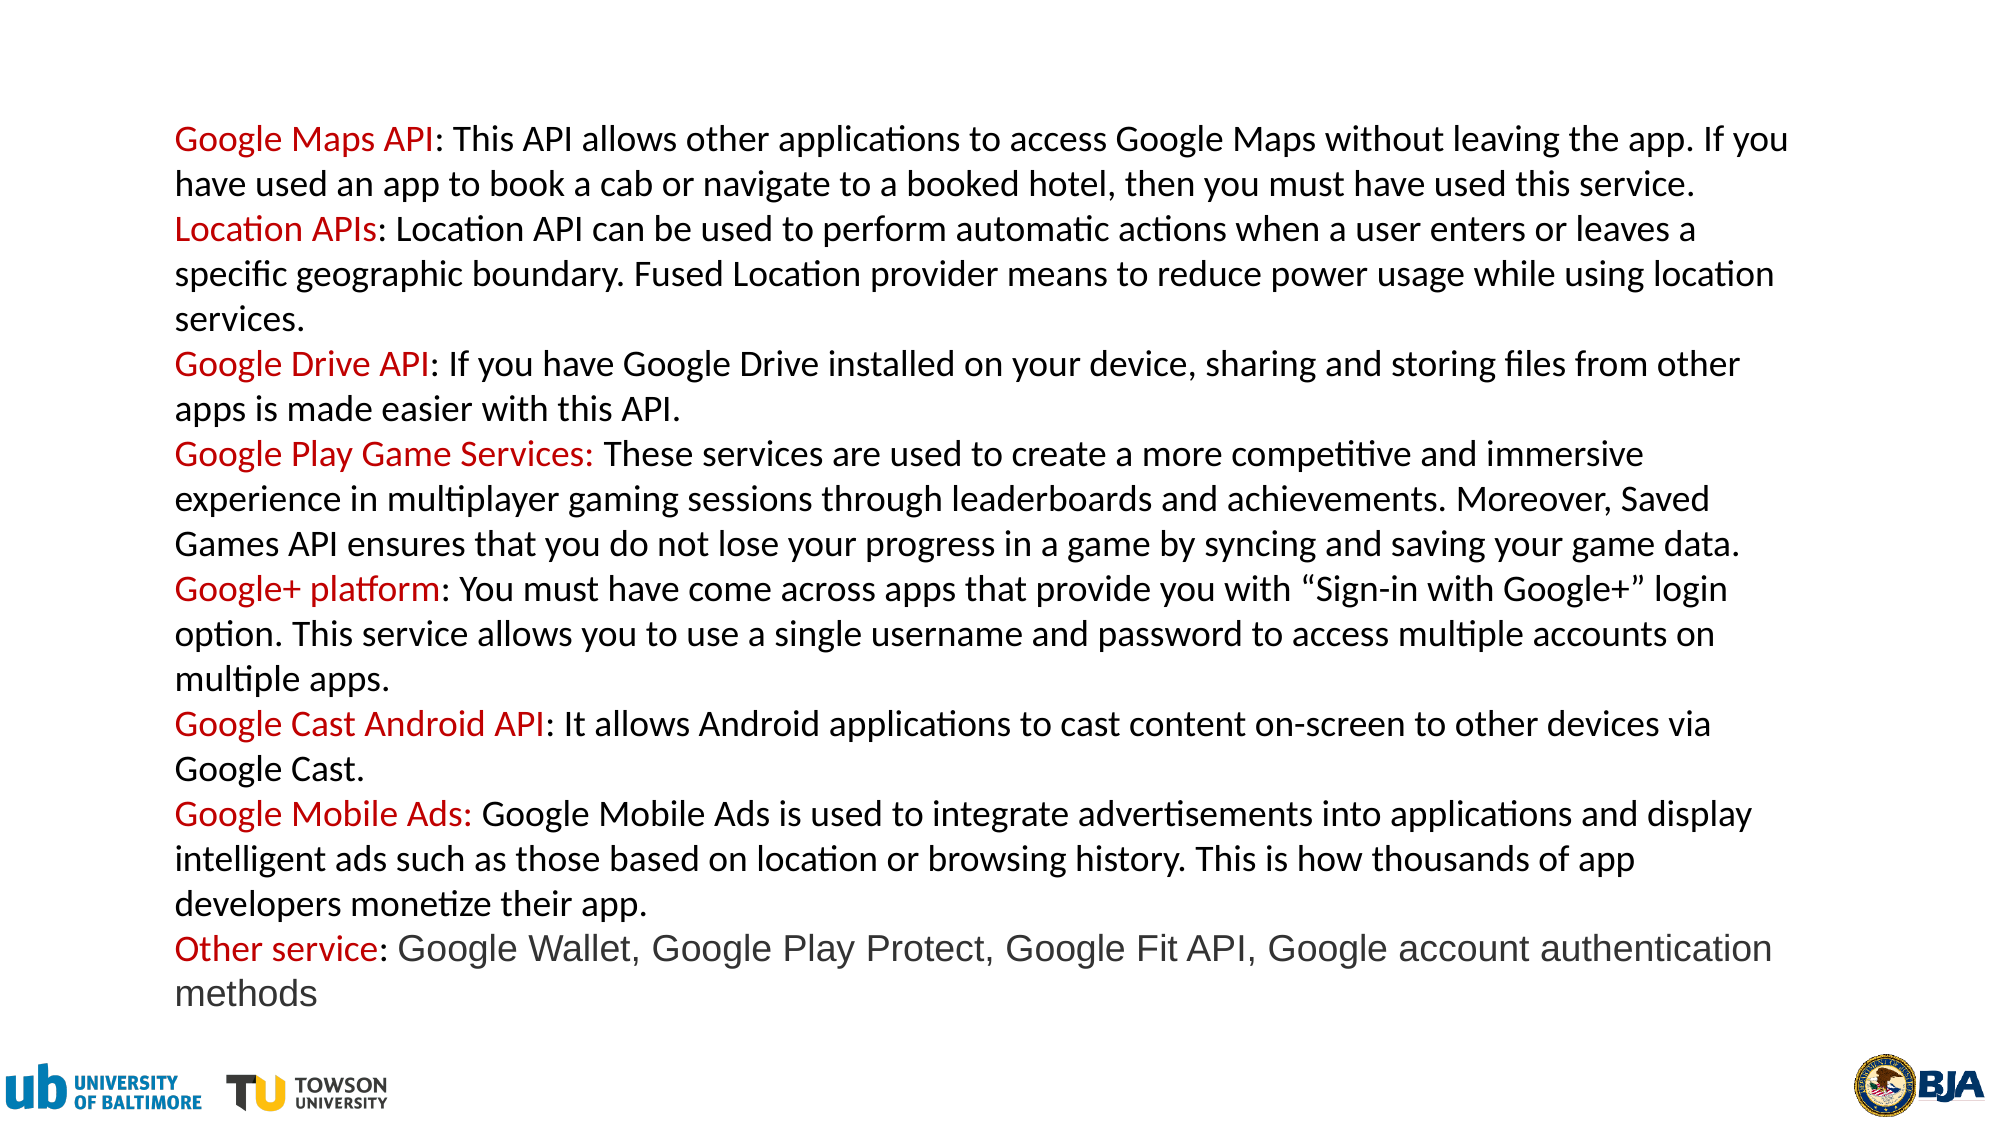

Google Maps API: This API allows other applications to access Google Maps without leaving the app. If you have used an app to book a cab or navigate to a booked hotel, then you must have used this service.
Location APIs: Location API can be used to perform automatic actions when a user enters or leaves a specific geographic boundary. Fused Location provider means to reduce power usage while using location services.
Google Drive API: If you have Google Drive installed on your device, sharing and storing files from other apps is made easier with this API.
Google Play Game Services: These services are used to create a more competitive and immersive experience in multiplayer gaming sessions through leaderboards and achievements. Moreover, Saved Games API ensures that you do not lose your progress in a game by syncing and saving your game data.
Google+ platform: You must have come across apps that provide you with “Sign-in with Google+” login option. This service allows you to use a single username and password to access multiple accounts on multiple apps.
Google Cast Android API: It allows Android applications to cast content on-screen to other devices via Google Cast.
Google Mobile Ads: Google Mobile Ads is used to integrate advertisements into applications and display intelligent ads such as those based on location or browsing history. This is how thousands of app developers monetize their app.
Other service: Google Wallet, Google Play Protect, Google Fit API, Google account authentication methods